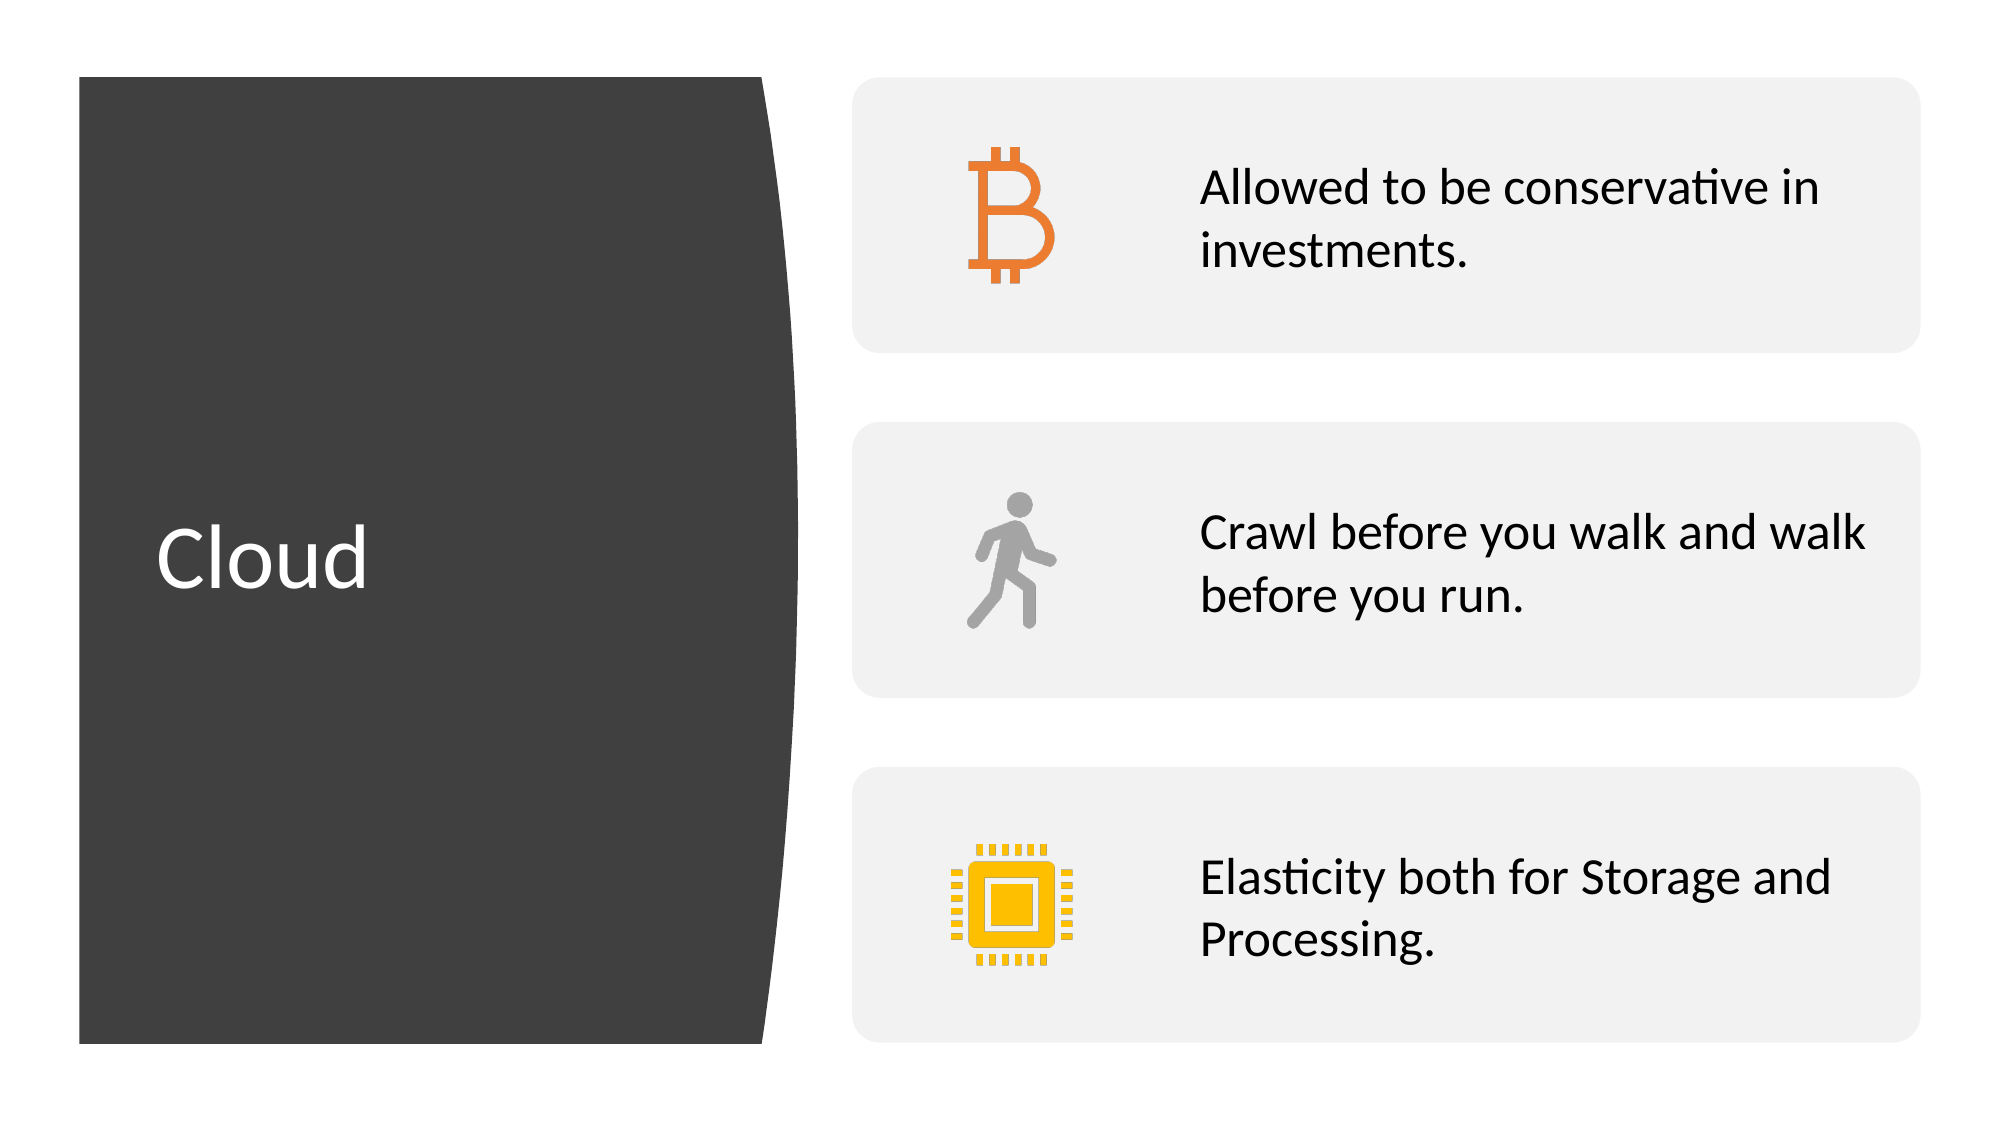

Allowed to be conservative in investments.
Crawl before you walk and walk before you run.
Elasticity both for Storage and Processing.

# Cloud